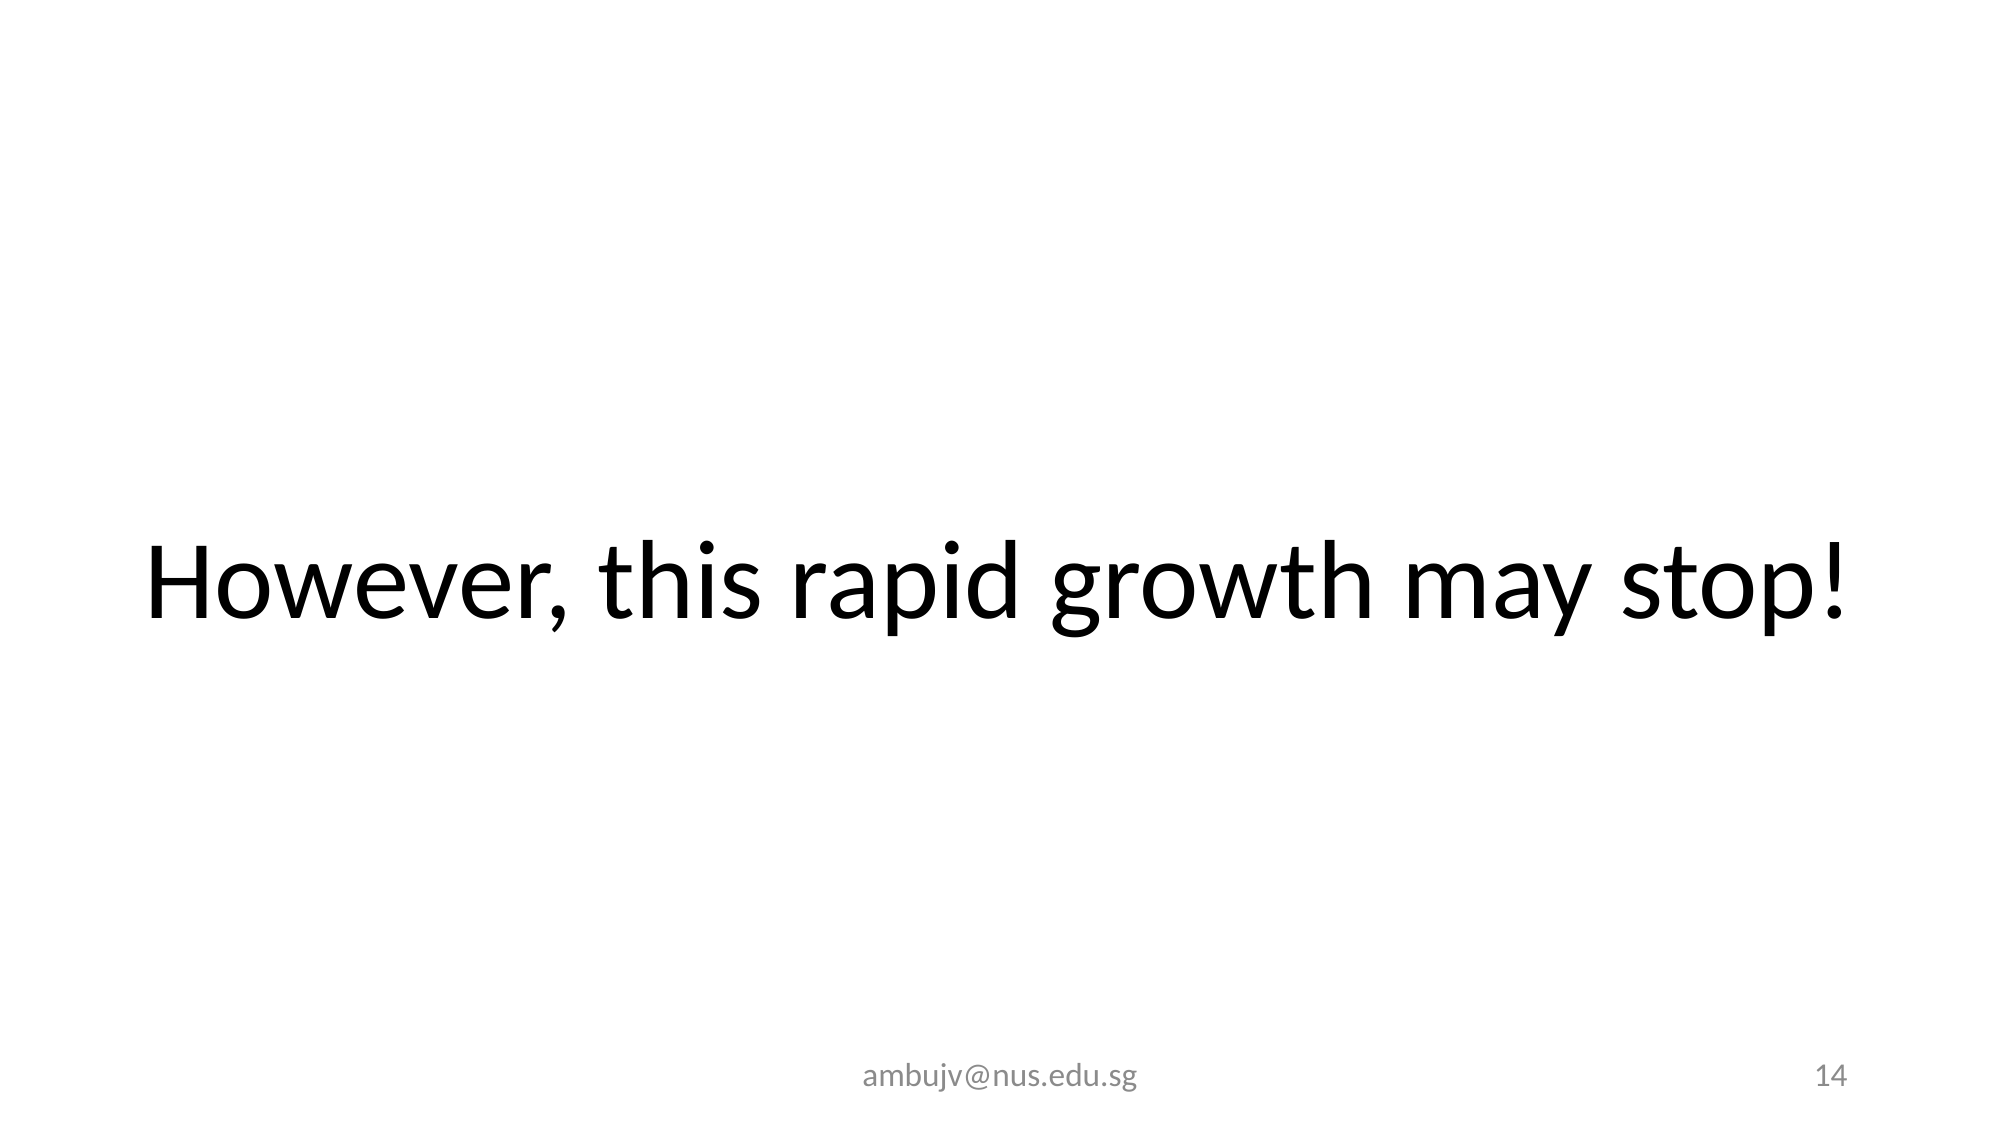

However, this rapid growth may stop!

ambujv@nus.edu.sg
14